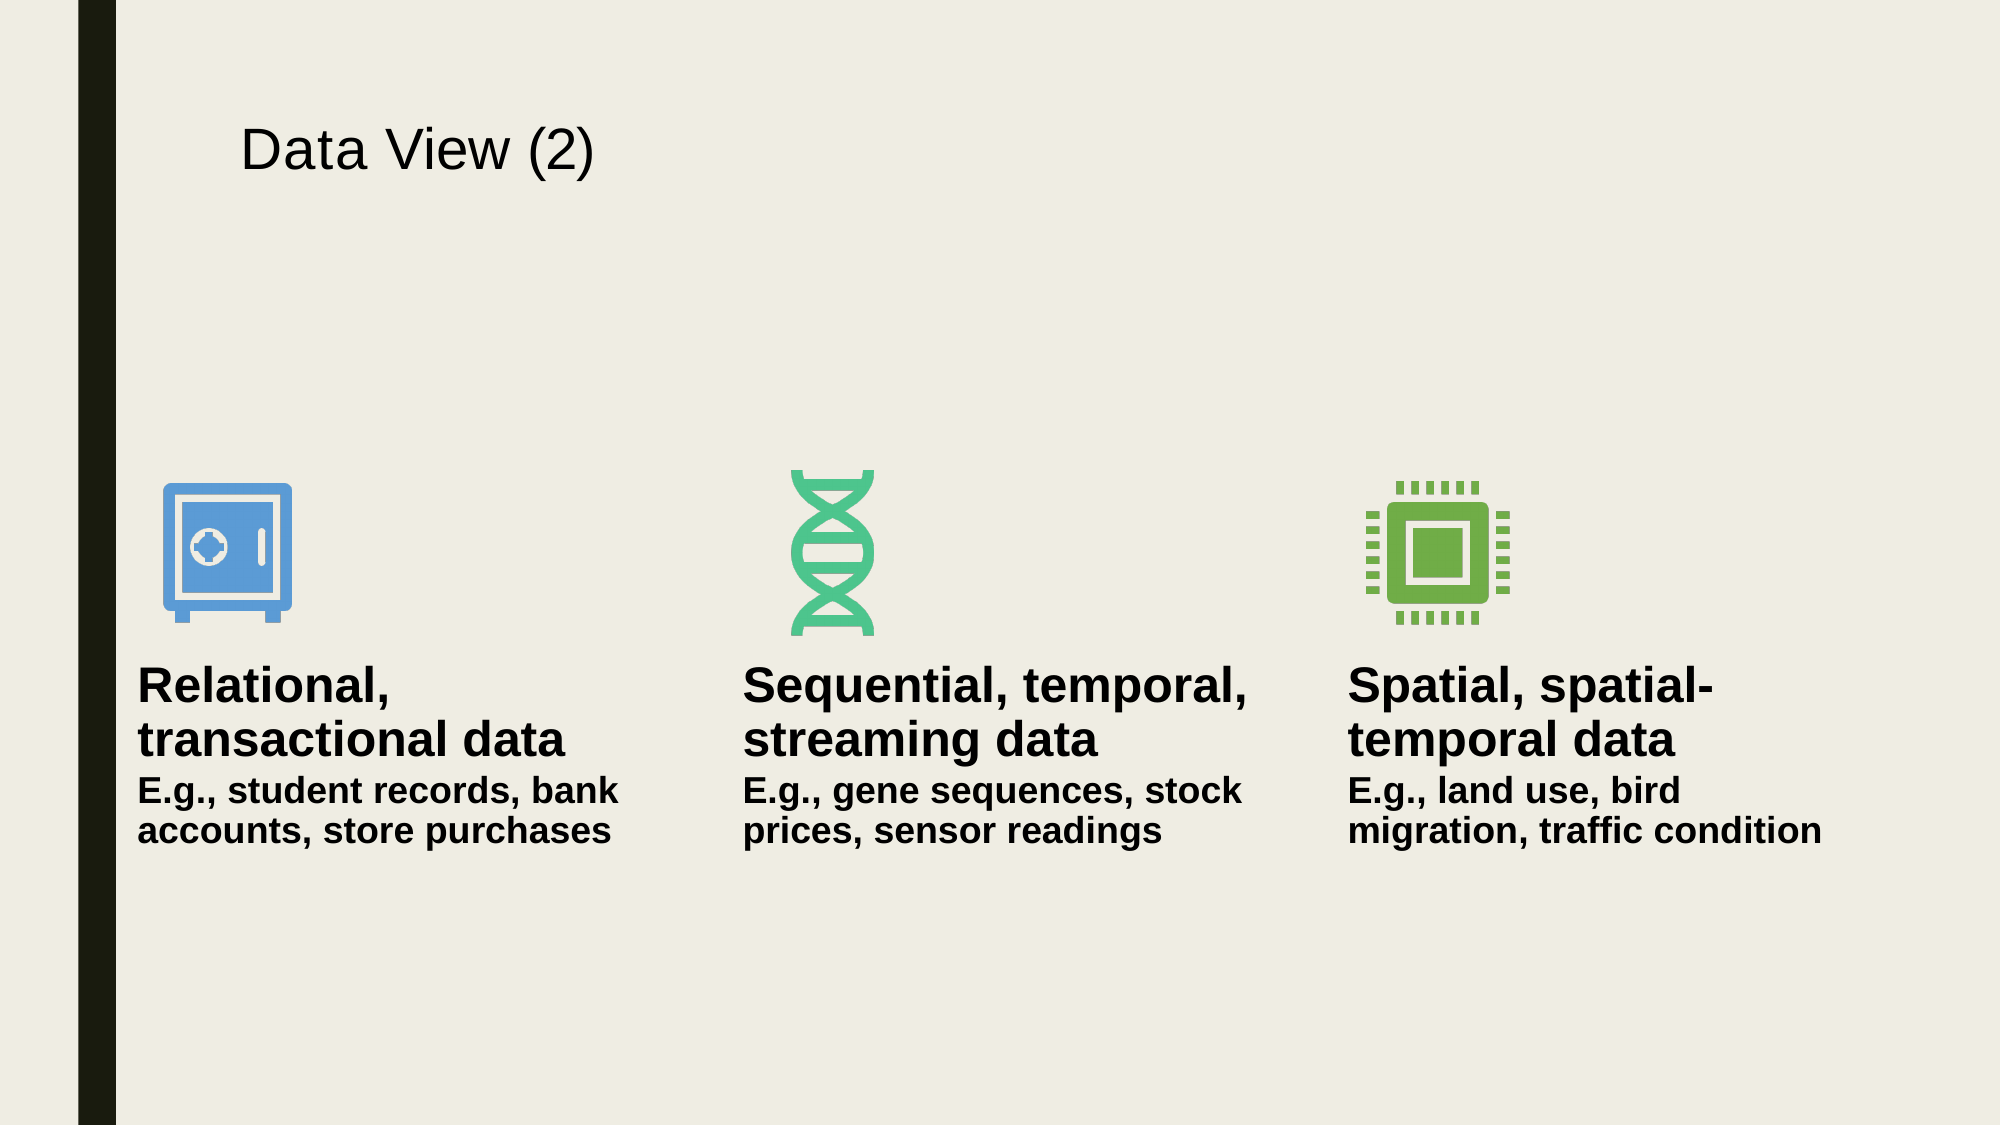

# Data View (2)
Relational, transactional data
E.g., student records, bank accounts, store purchases
Sequential, temporal, streaming data
E.g., gene sequences, stock prices, sensor readings
Spatial, spatial-temporal data
E.g., land use, bird migration, traffic condition